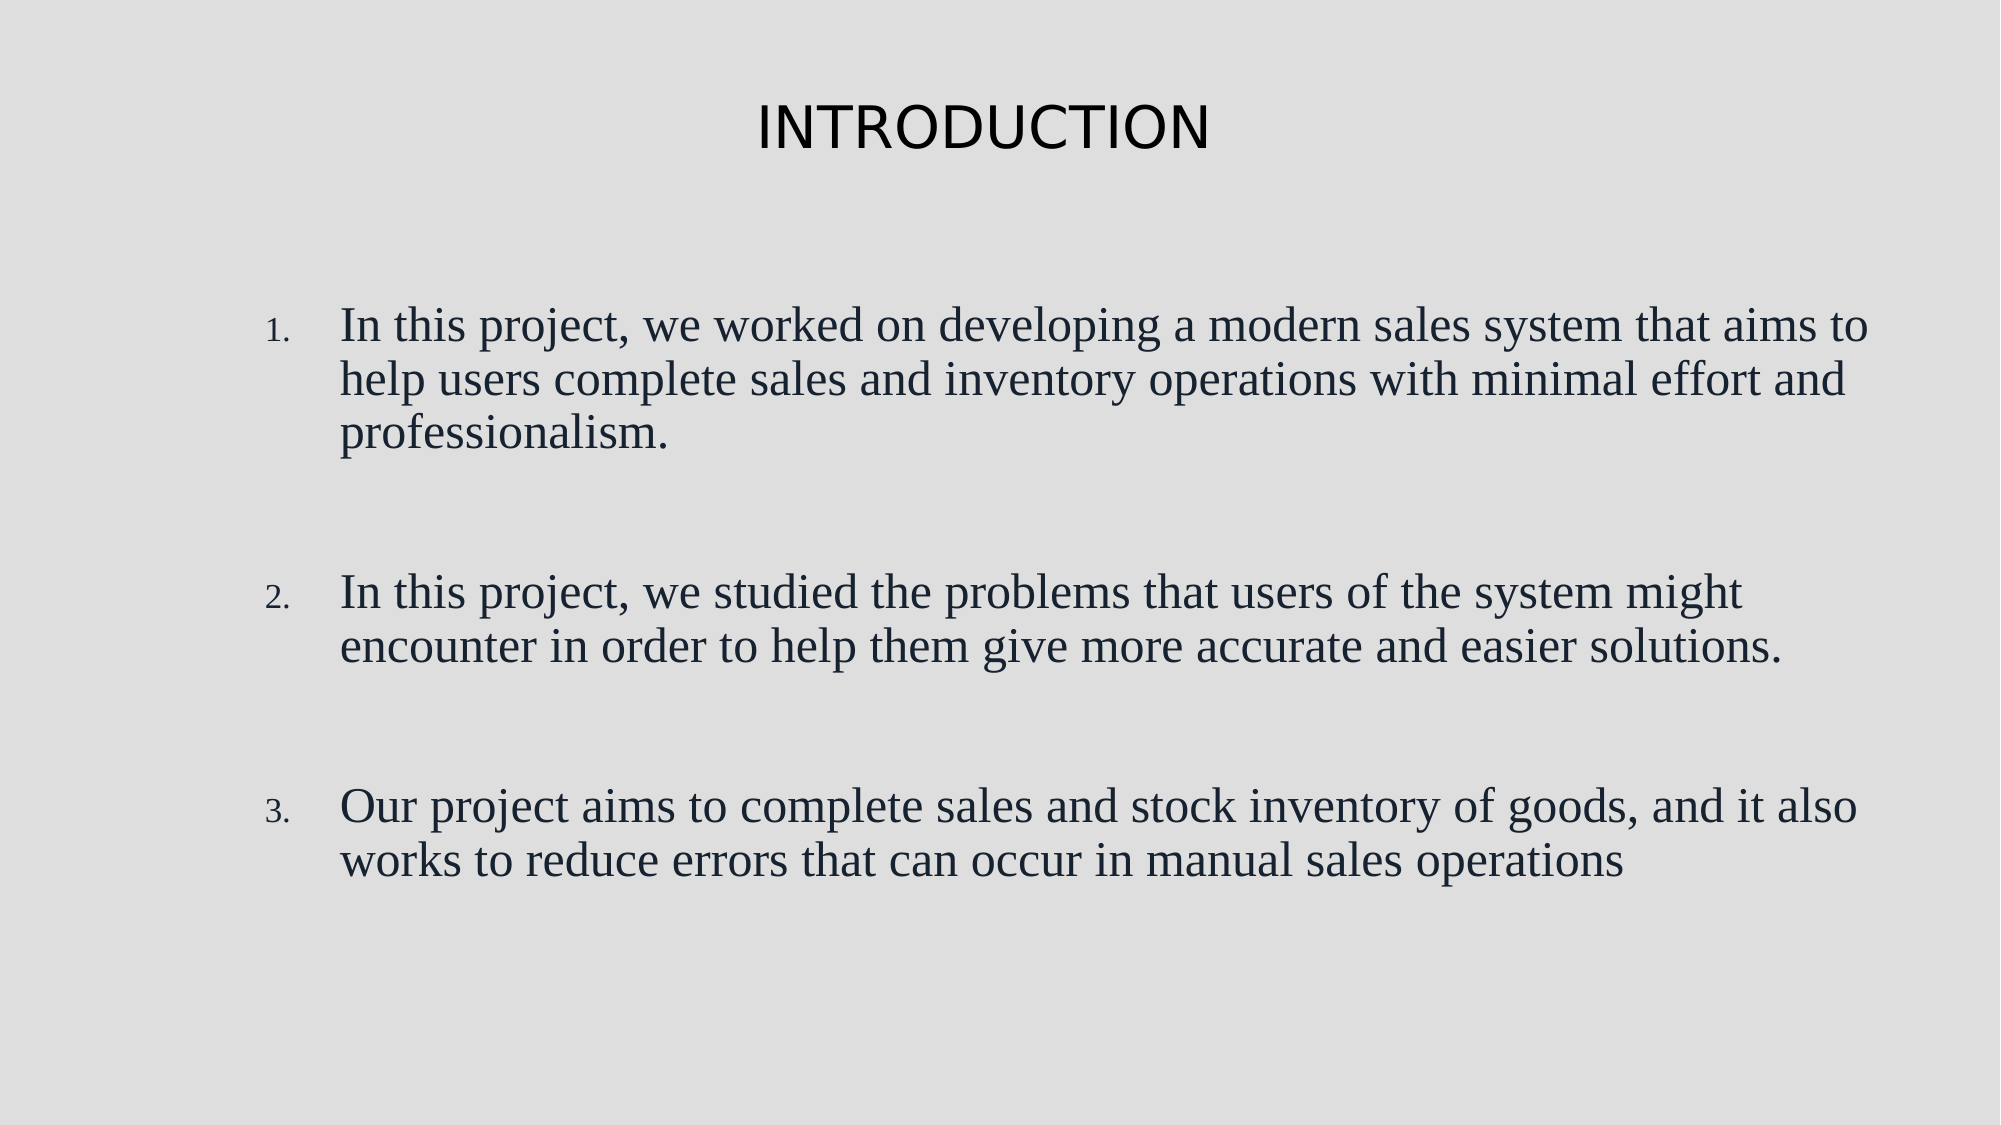

# INTRODUCTION
In this project, we worked on developing a modern sales system that aims to help users complete sales and inventory operations with minimal effort and professionalism.

In this project, we studied the problems that users of the system might encounter in order to help them give more accurate and easier solutions.

Our project aims to complete sales and stock inventory of goods, and it also works to reduce errors that can occur in manual sales operations